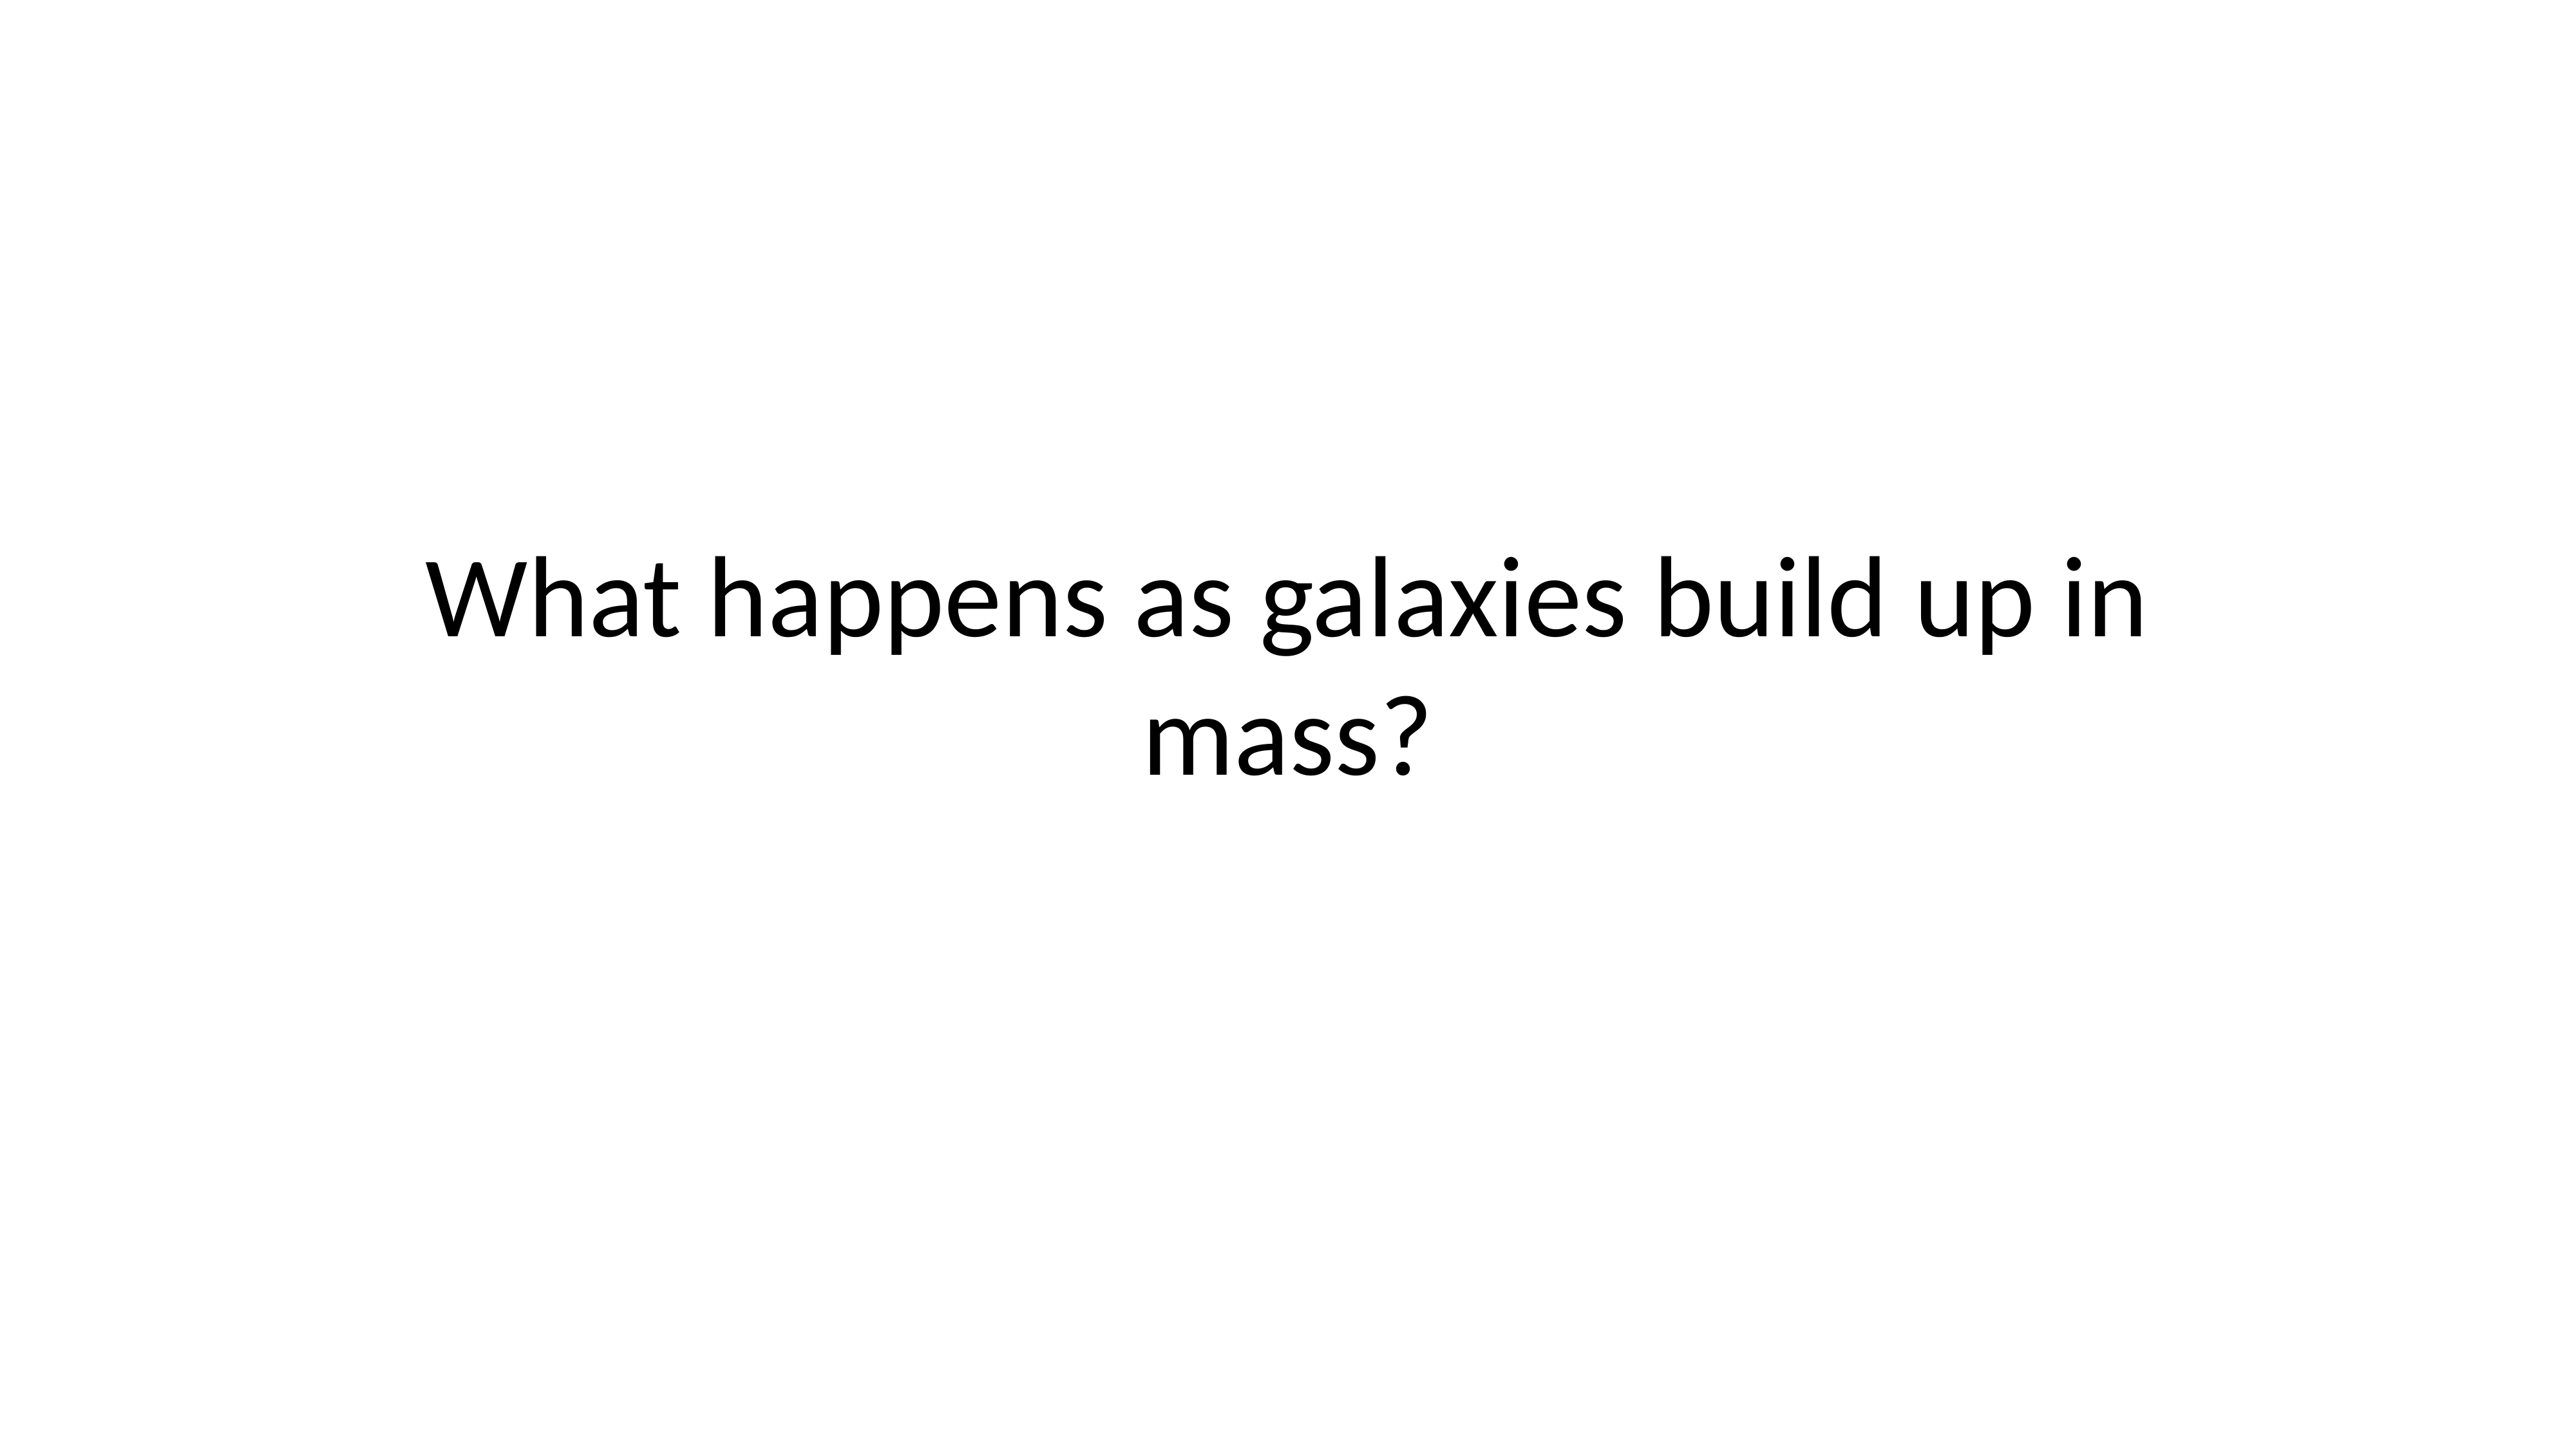

# What happens as galaxies build up in mass?